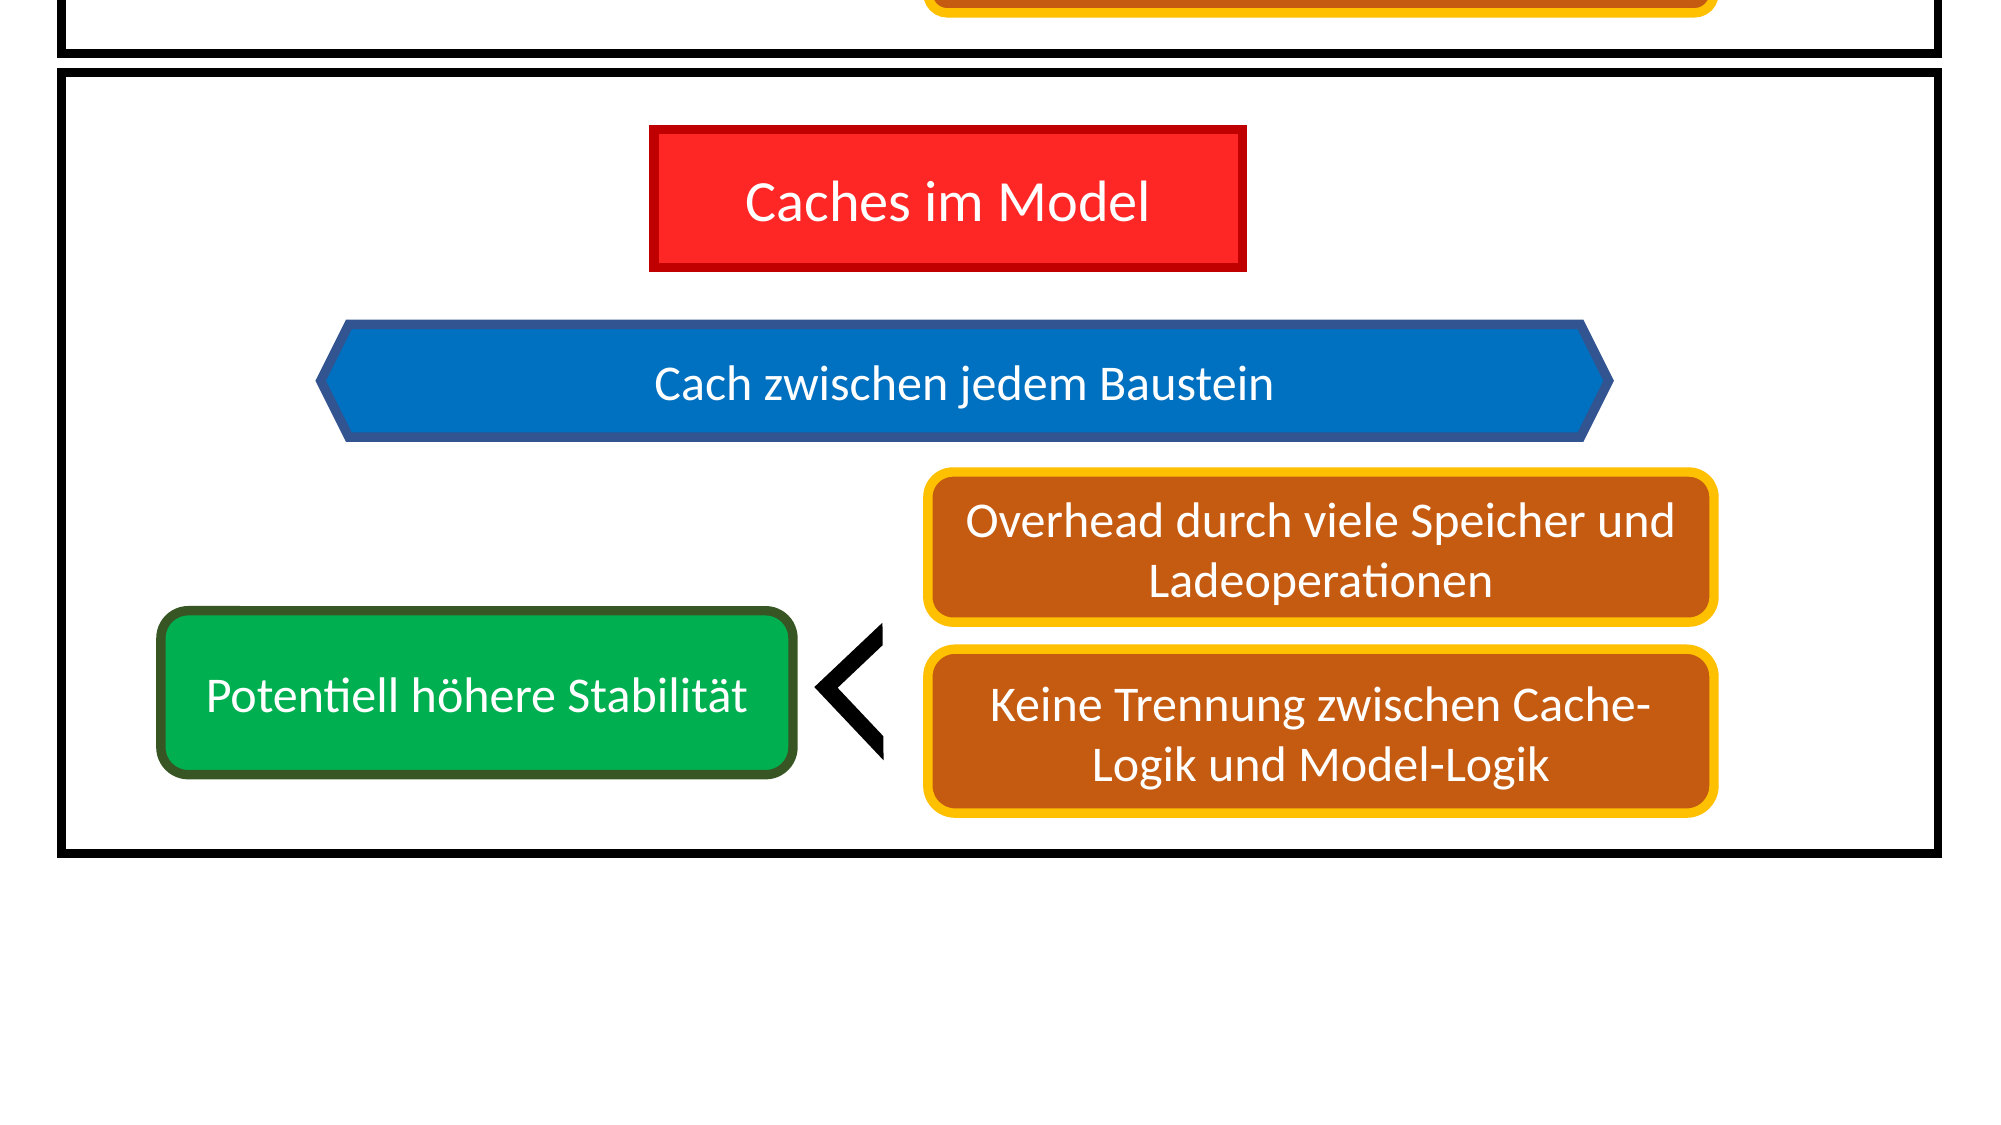

Kein globaler Timer
Daten warden abgeholt, sobald sie anliegen
Mehr Konsistenzroutinen nötig
Näher an Echtzeit

Fehleranfälliger

Caches im Model
Cach zwischen jedem Baustein
Overhead durch viele Speicher und Ladeoperationen
Potentiell höhere Stabilität

Keine Trennung zwischen Cache-Logik und Model-Logik